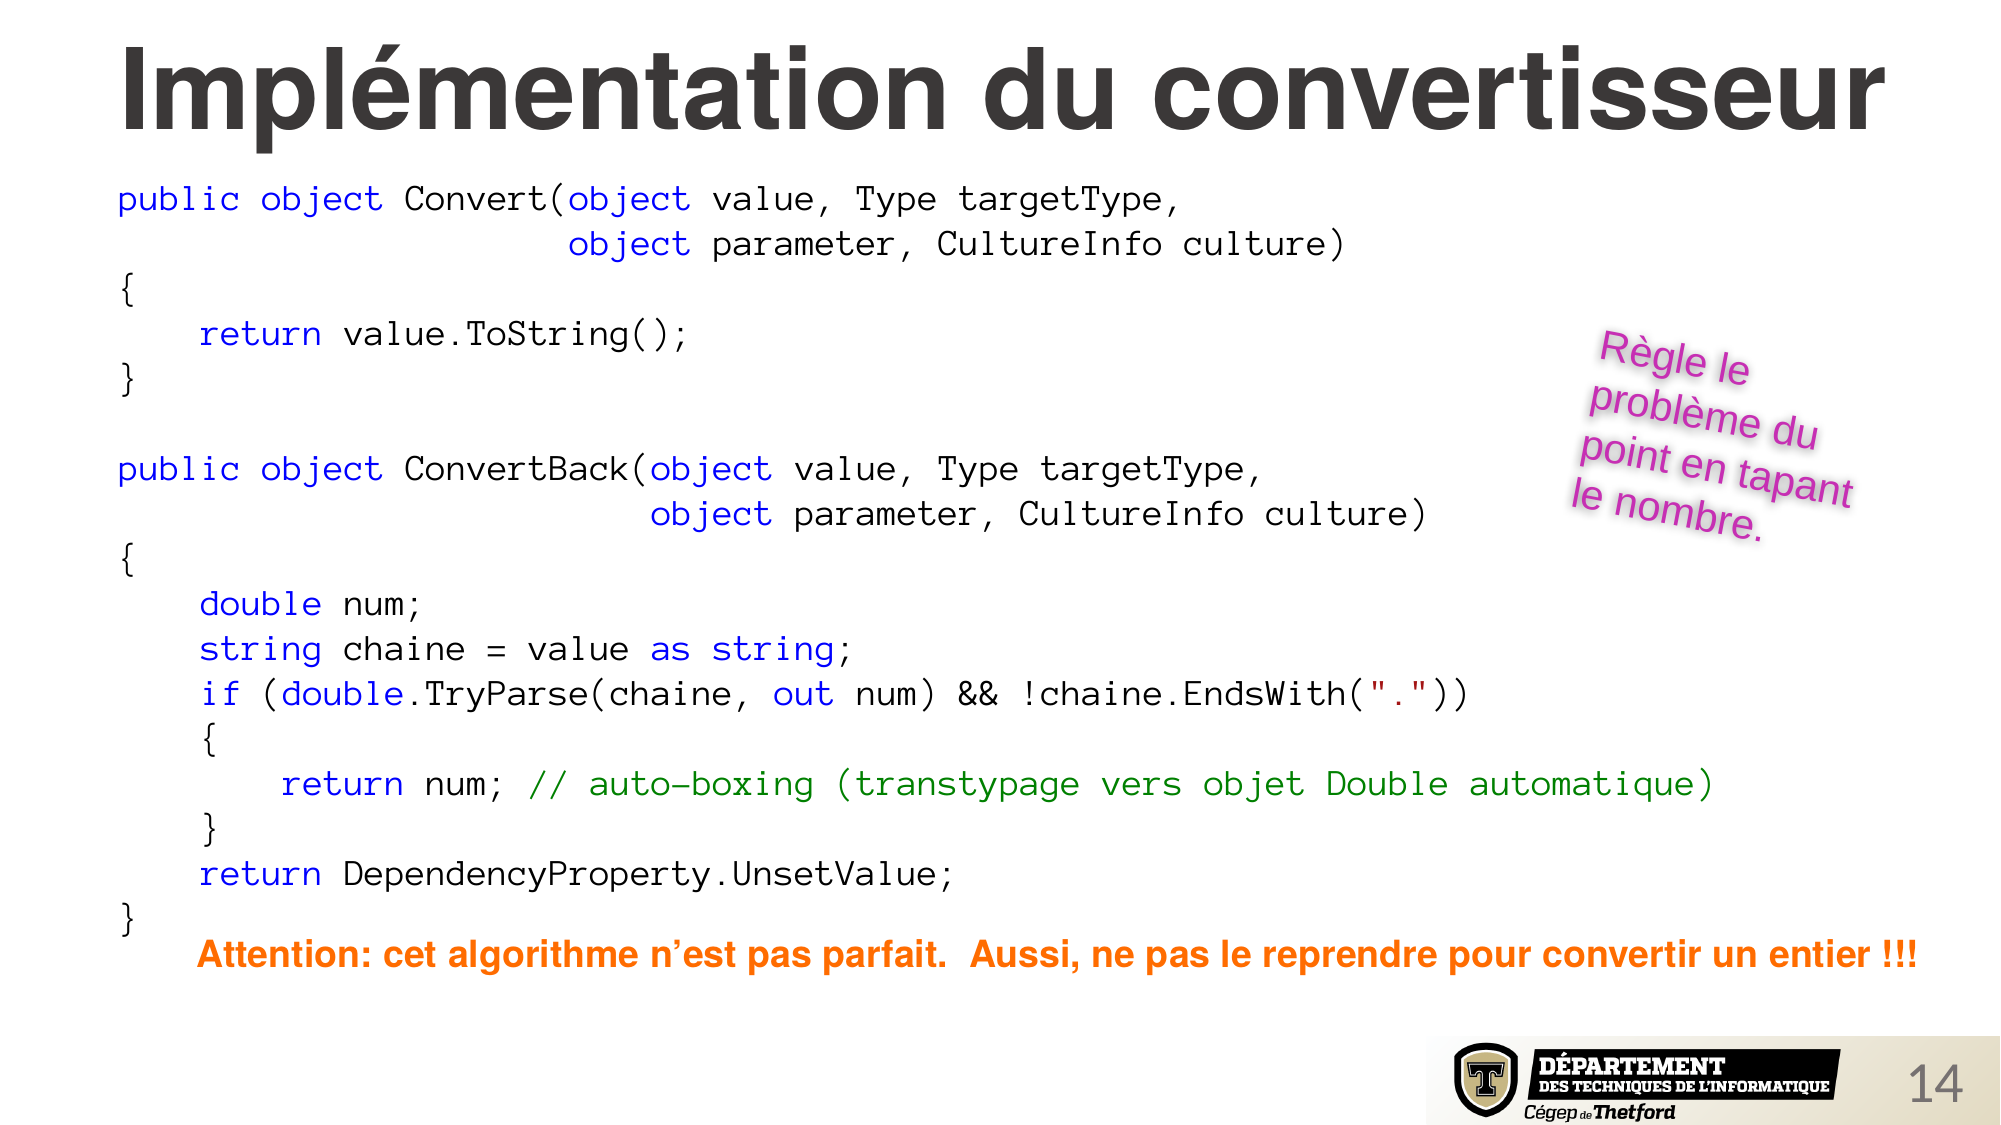

Implémentation du convertisseur
public object Convert(object value, Type targetType,
                      object parameter, CultureInfo culture)
{
    return value.ToString();
}

public object ConvertBack(object value, Type targetType,
                          object parameter, CultureInfo culture)
{
    double num;
    string chaine = value as string;
    if (double.TryParse(chaine, out num) && !chaine.EndsWith("."))
    {
        return num; // auto-boxing (transtypage vers objet Double automatique)
    }
    return DependencyProperty.UnsetValue;
}
Règle le problème du point en tapant le nombre.
Attention: cet algorithme n’est pas parfait.  Aussi, ne pas le reprendre pour convertir un entier !!!